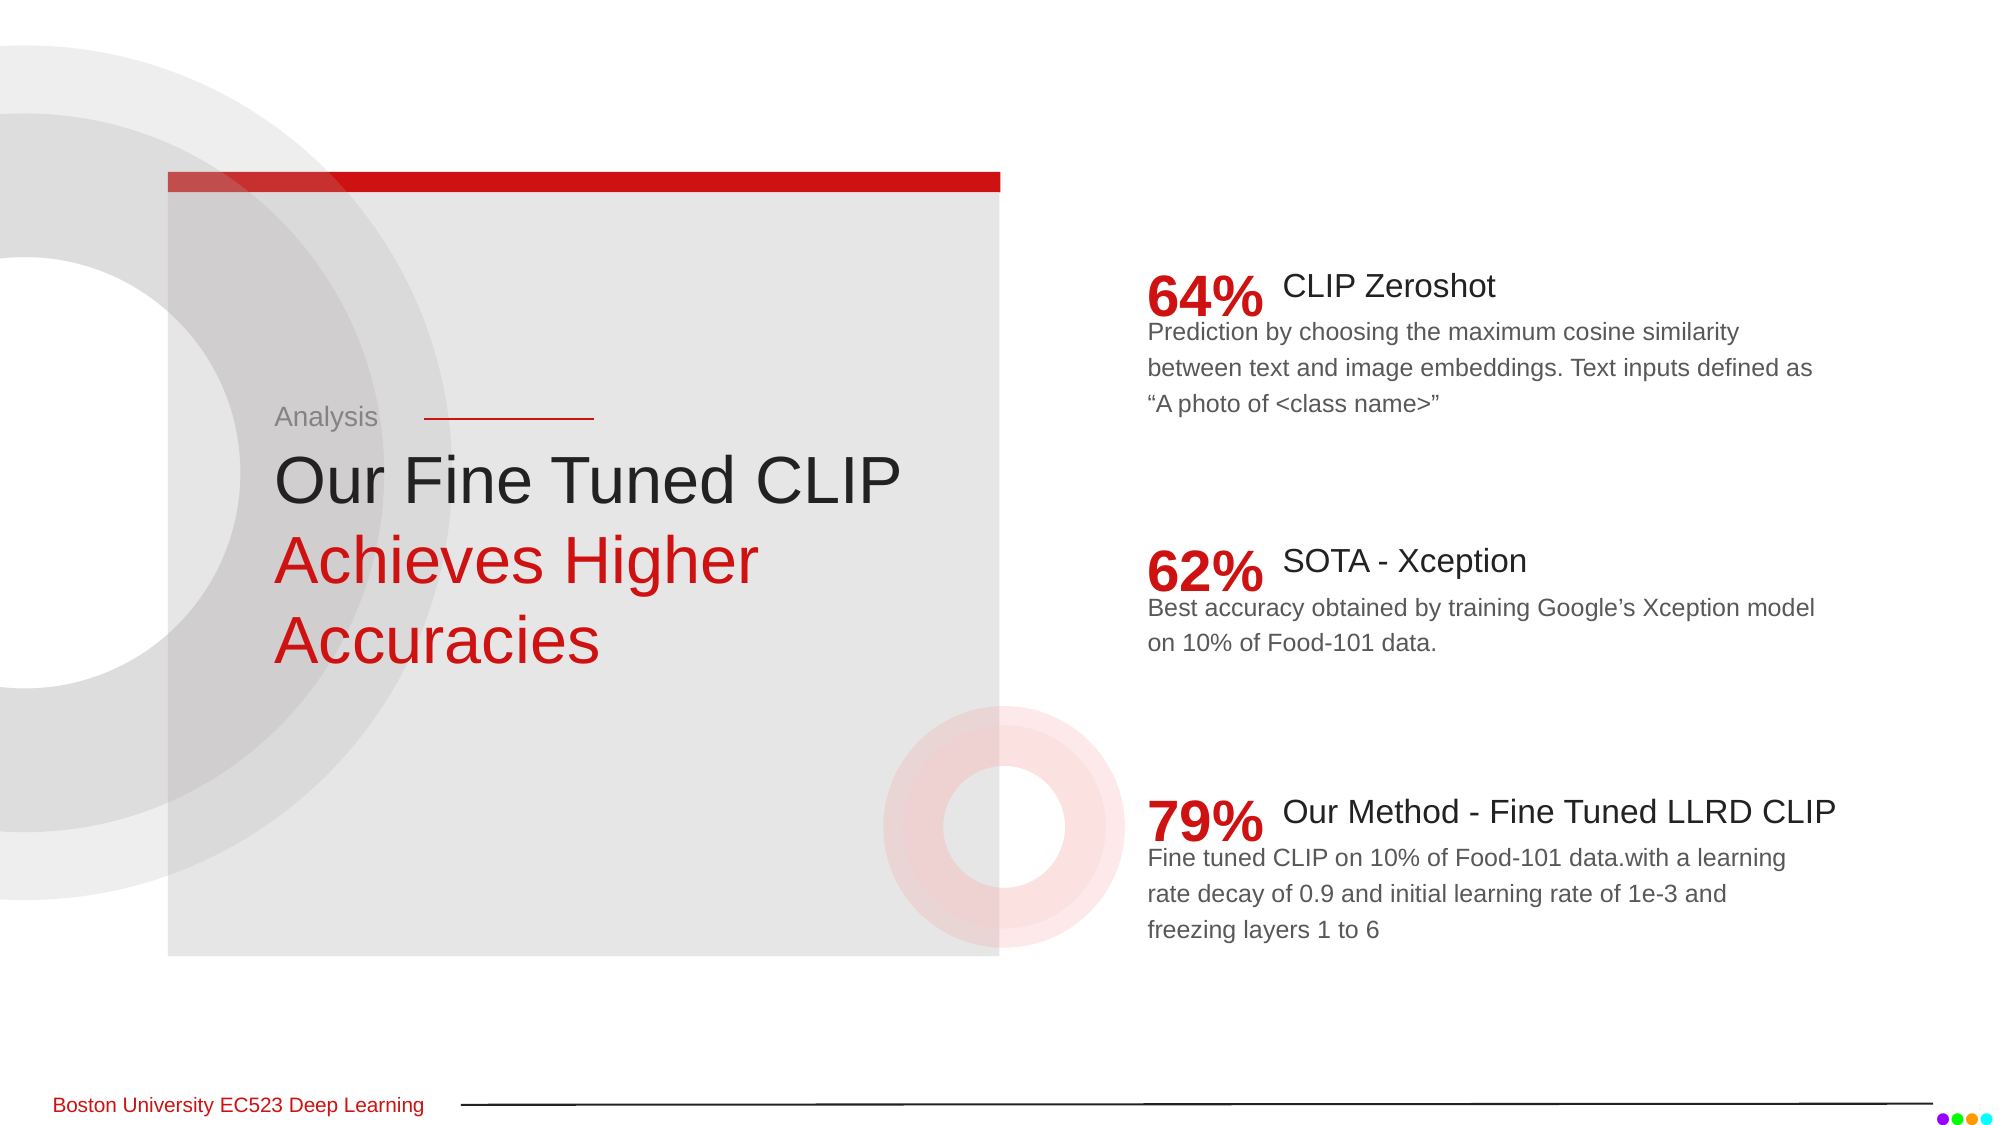

64%
CLIP Zeroshot
Prediction by choosing the maximum cosine similarity between text and image embeddings. Text inputs defined as “A photo of <class name>”
Analysis
# Our Fine Tuned CLIP Achieves Higher Accuracies
62%
SOTA - Xception
Best accuracy obtained by training Google’s Xception model on 10% of Food-101 data.

79%
Our Method - Fine Tuned LLRD CLIP
Fine tuned CLIP on 10% of Food-101 data.with a learning rate decay of 0.9 and initial learning rate of 1e-3 and freezing layers 1 to 6
••••
Boston University EC523 Deep Learning